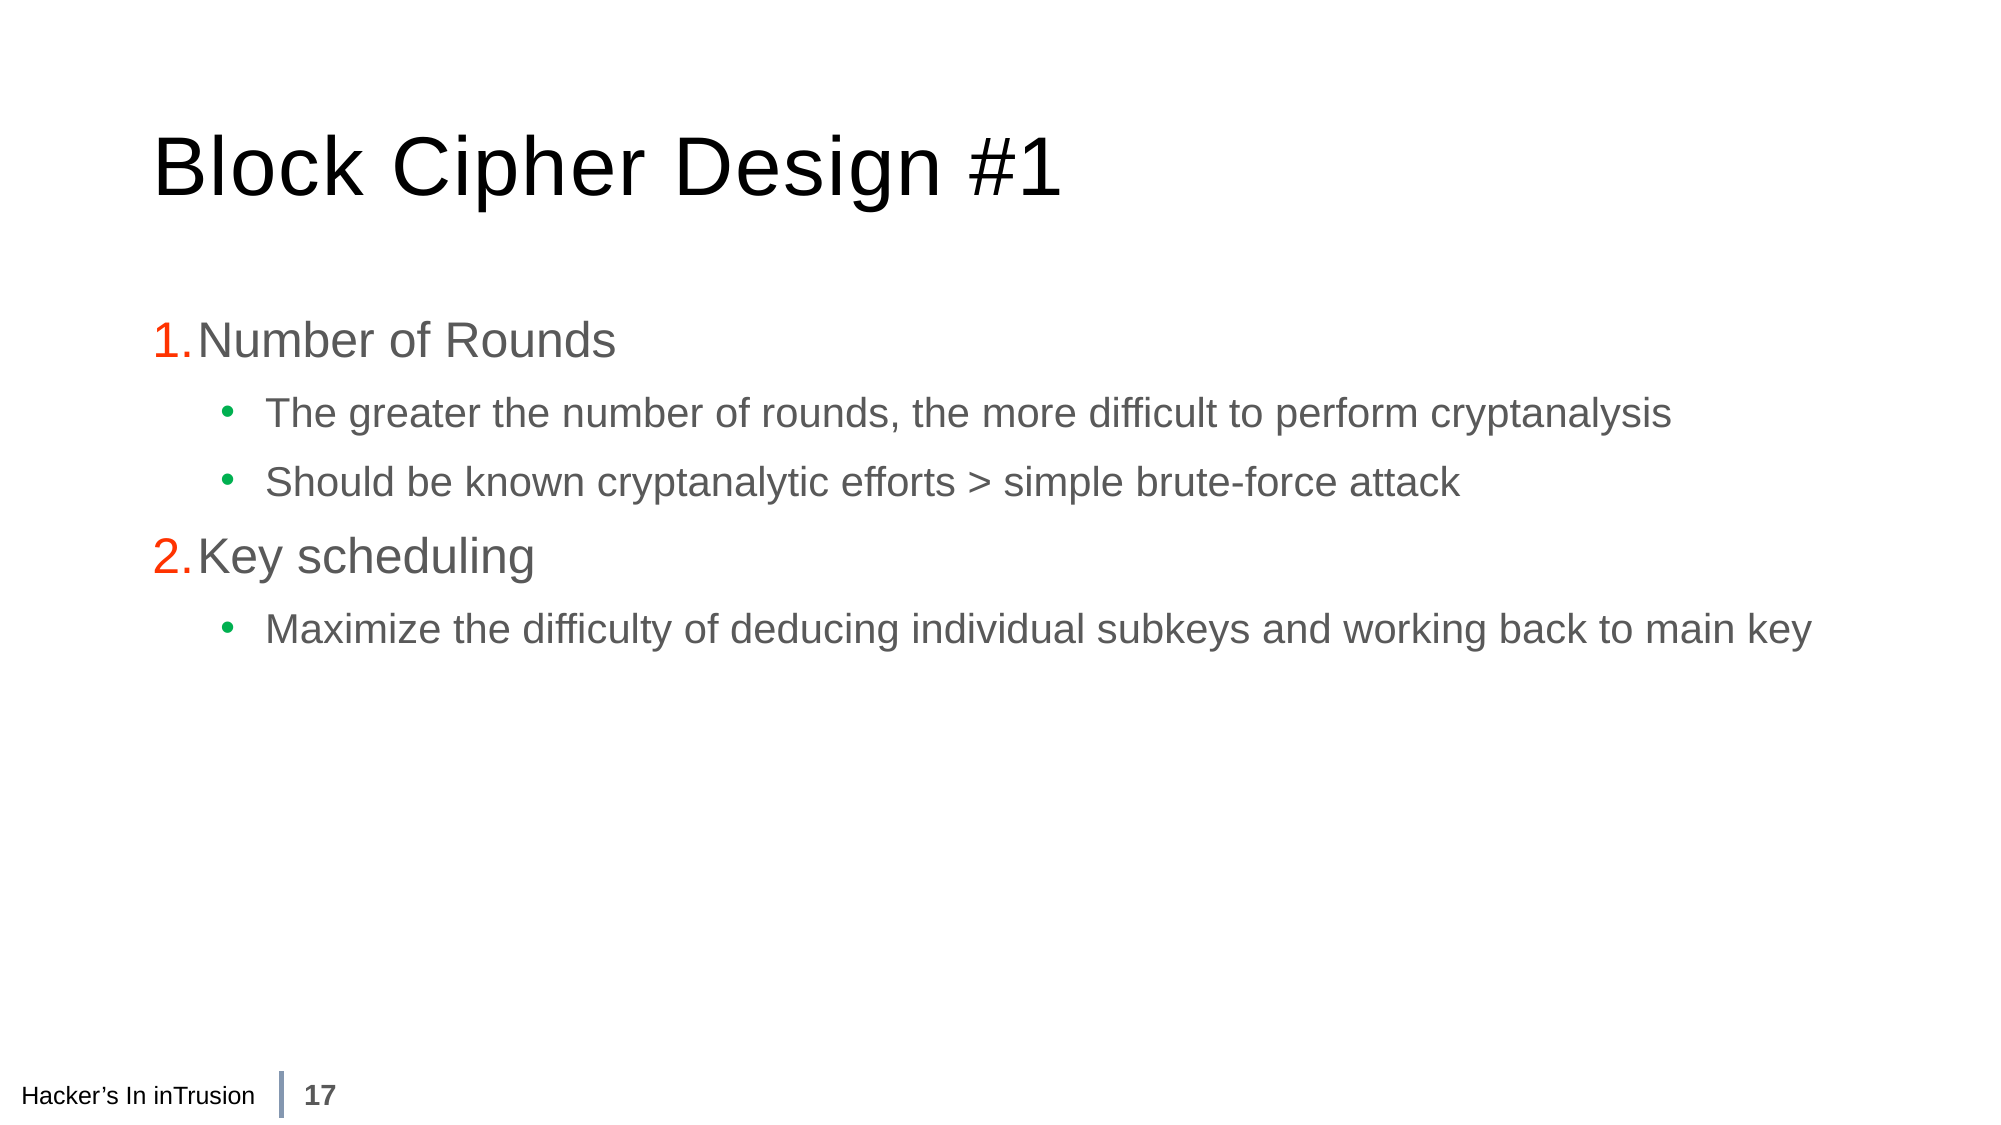

# Block Cipher Design #1
Number of Rounds
The greater the number of rounds, the more difficult to perform cryptanalysis
Should be known cryptanalytic efforts > simple brute-force attack
Key scheduling
Maximize the difficulty of deducing individual subkeys and working back to main key